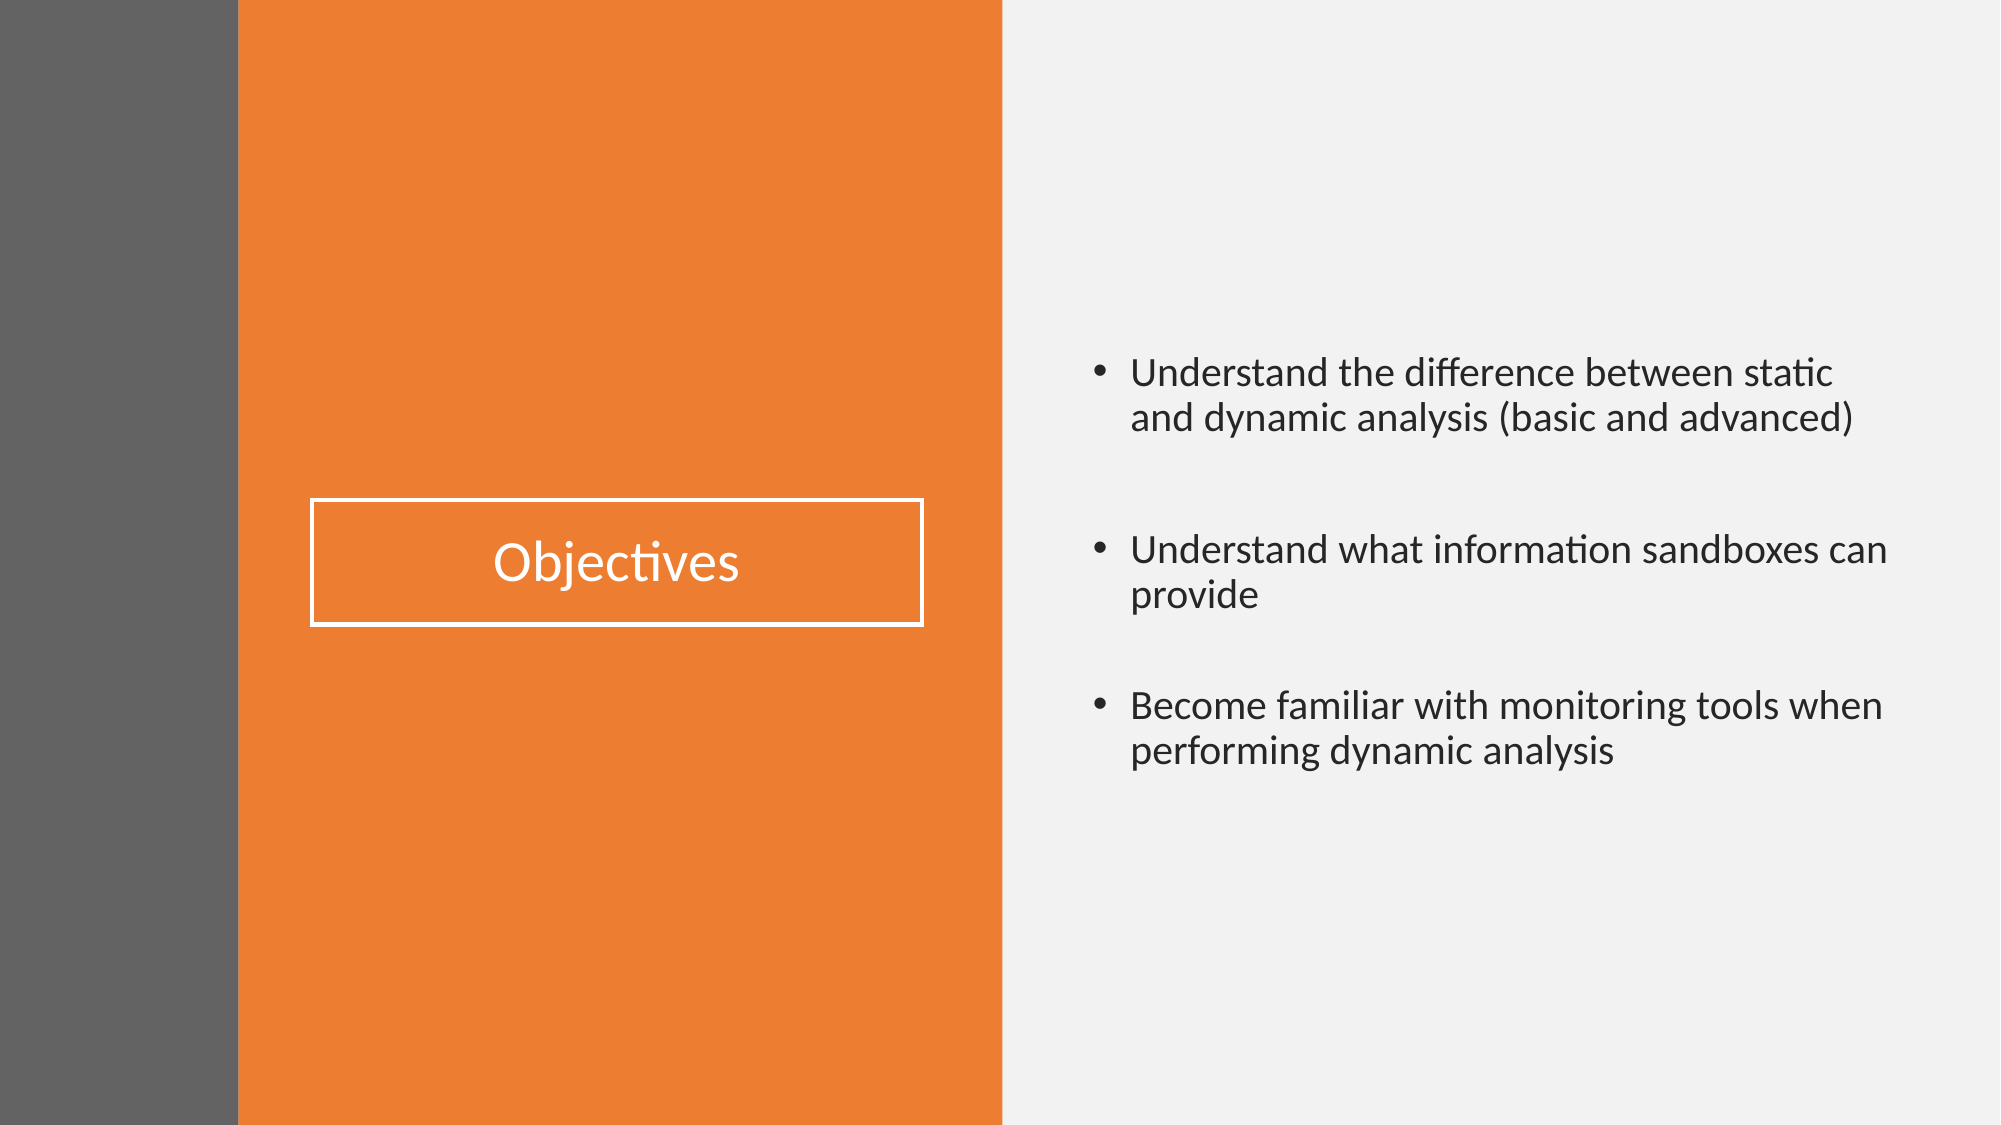

Understand the difference between static and dynamic analysis (basic and advanced)

Understand what information sandboxes can provide
Become familiar with monitoring tools when performing dynamic analysis
# Objectives